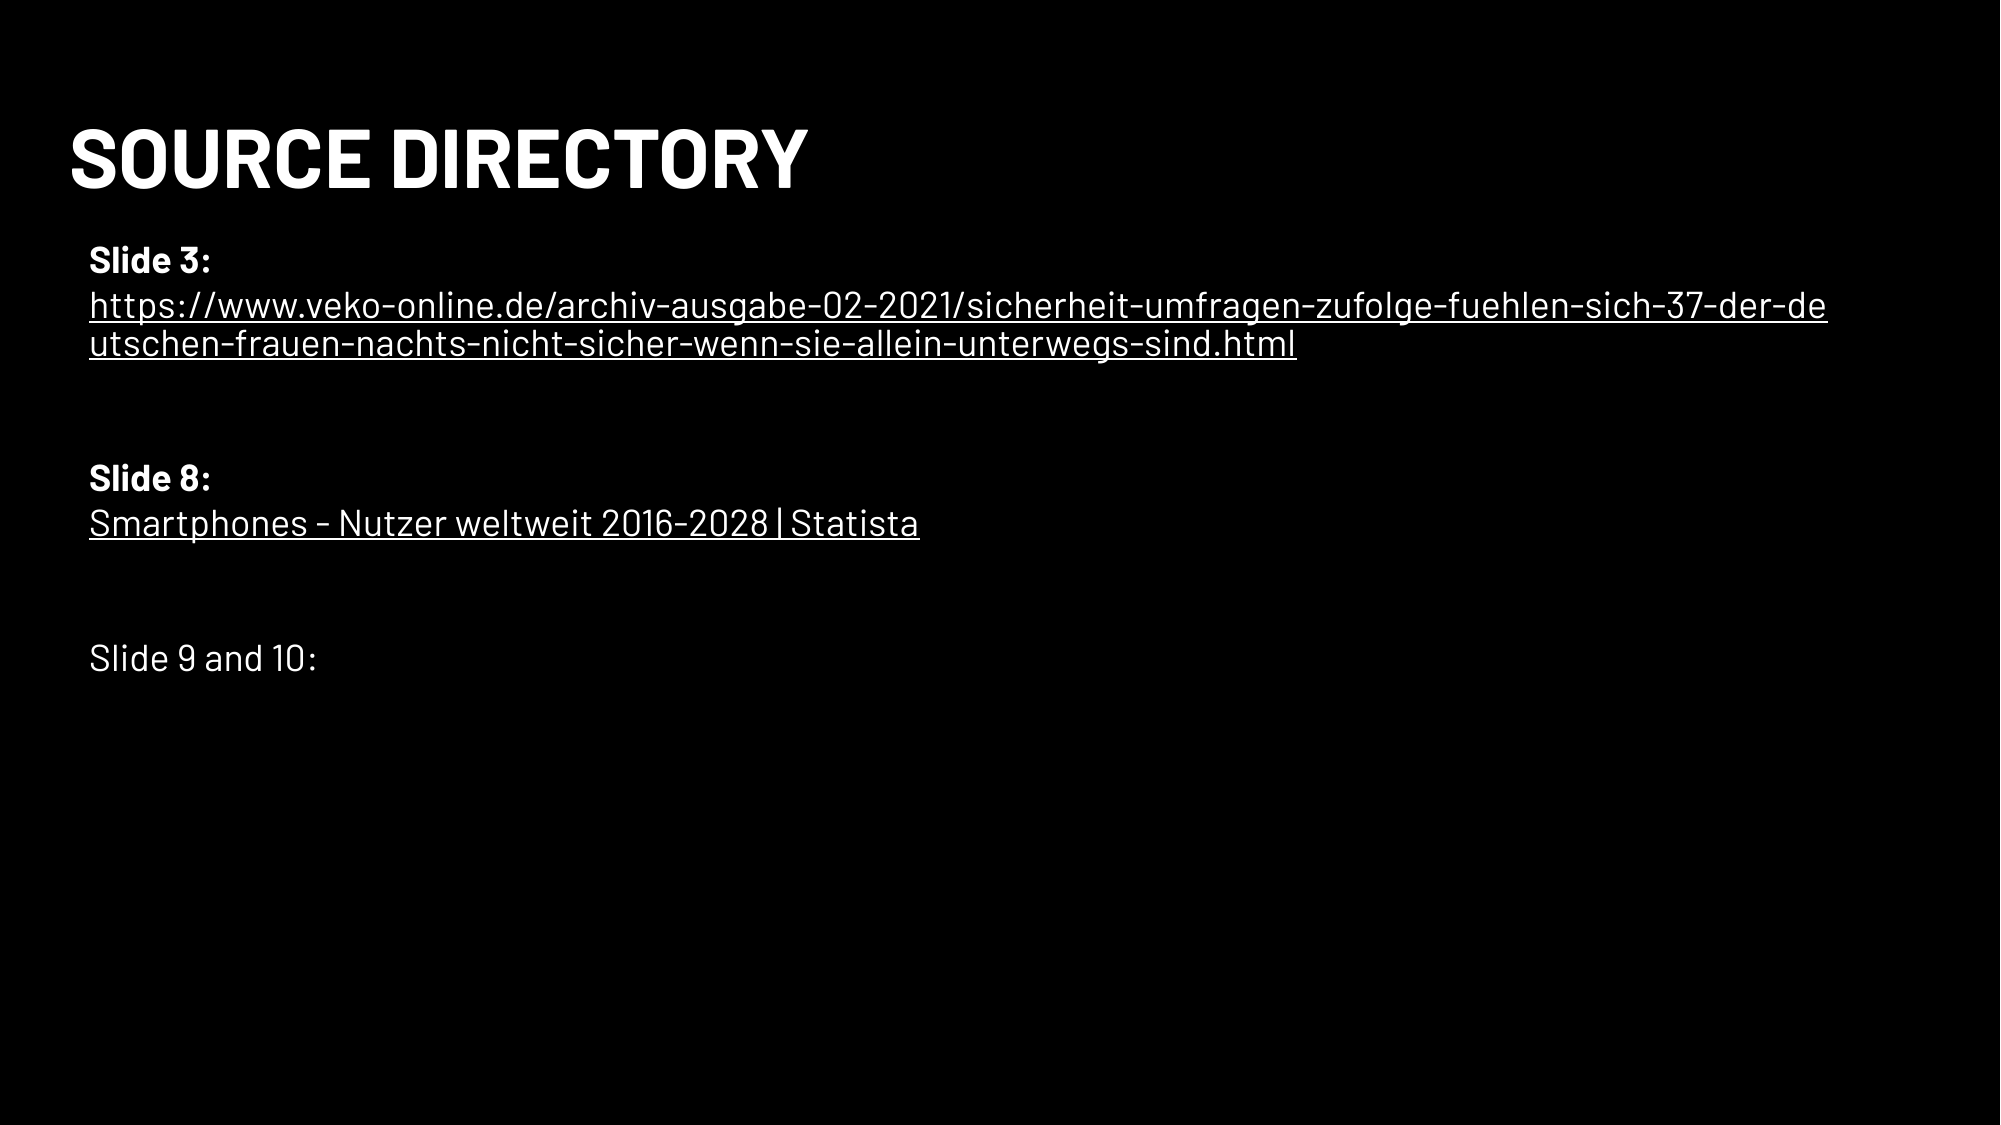

# SOURCE DIRECTORY
Slide 3:
https://www.veko-online.de/archiv-ausgabe-02-2021/sicherheit-umfragen-zufolge-fuehlen-sich-37-der-deutschen-frauen-nachts-nicht-sicher-wenn-sie-allein-unterwegs-sind.html

Slide 8:
Smartphones - Nutzer weltweit 2016-2028 | Statista

Slide 9 and 10: